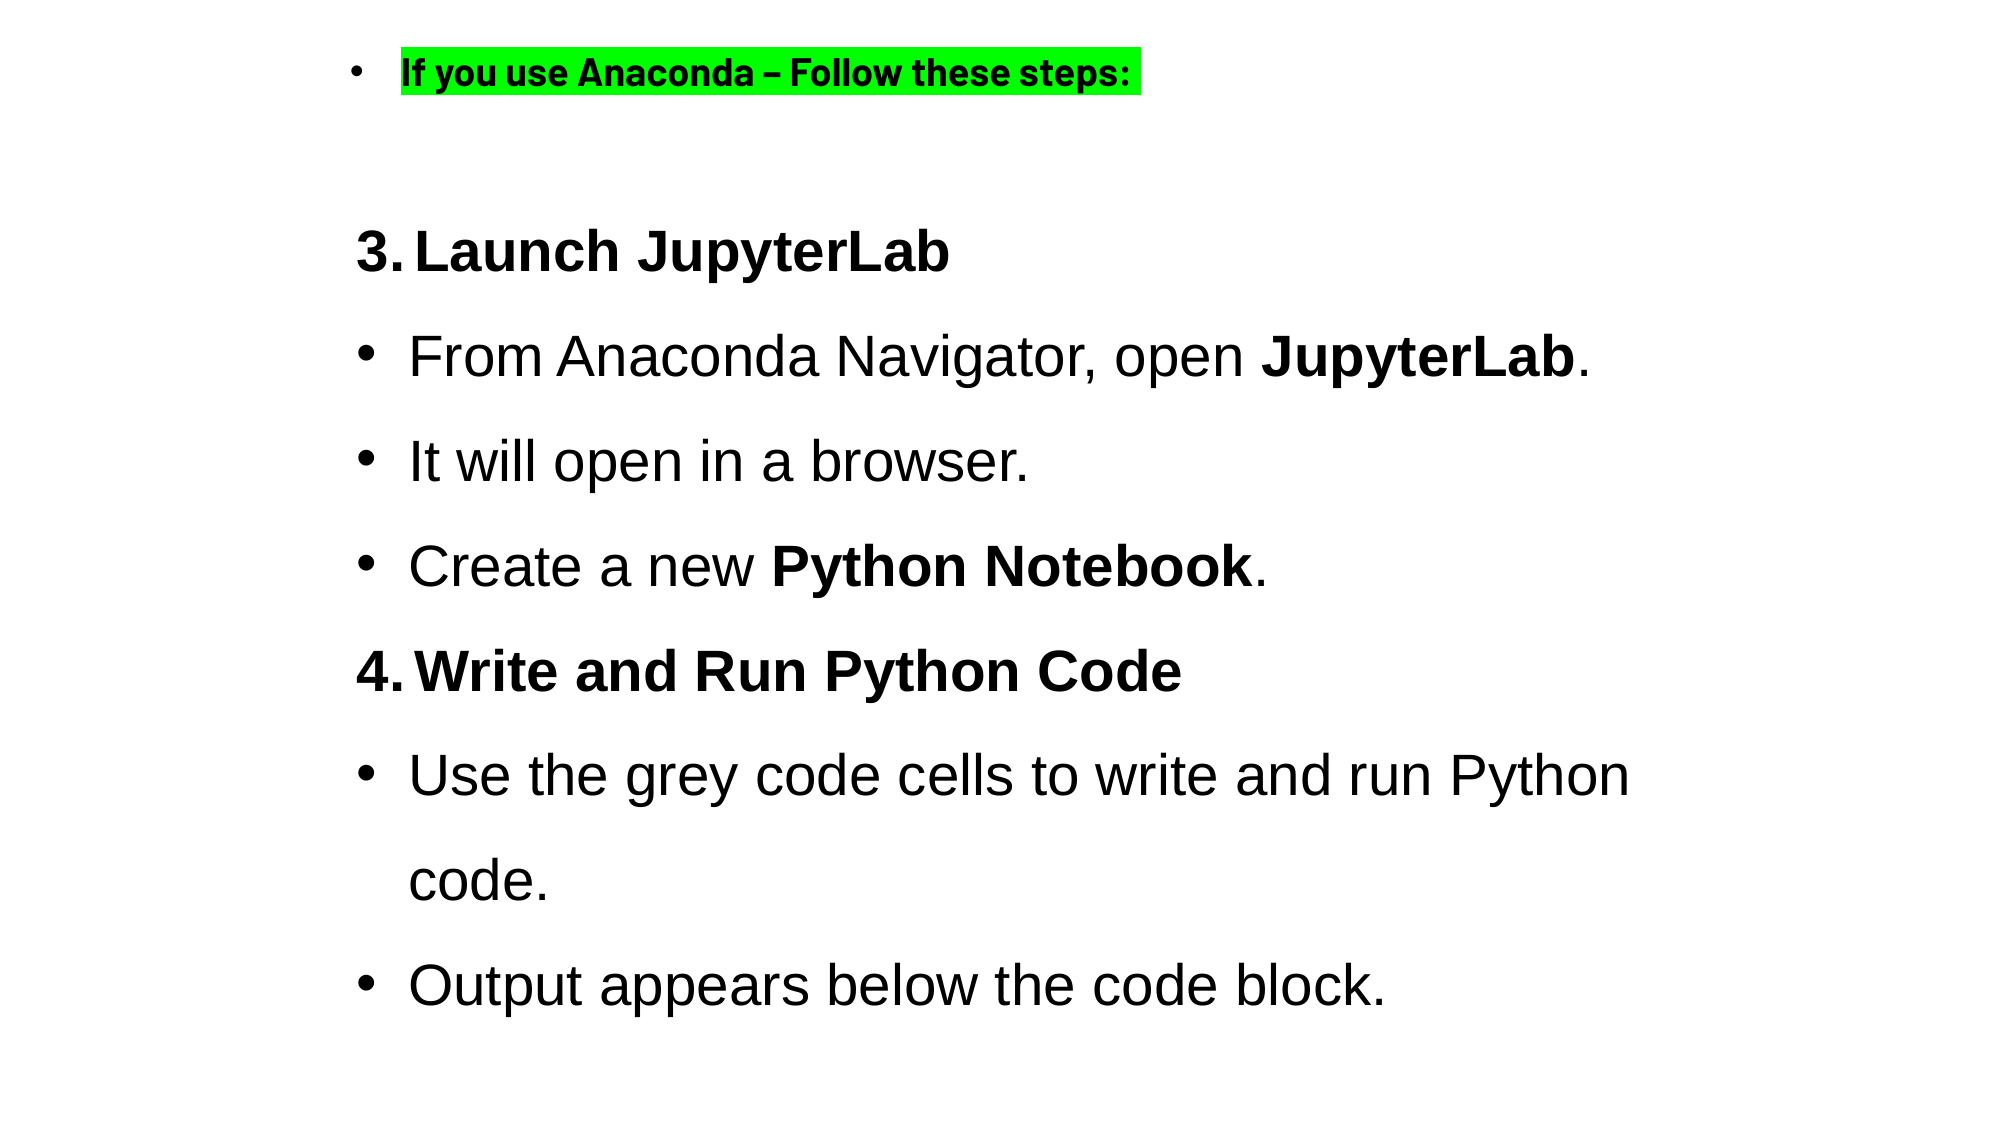

If you use Anaconda – Follow these steps:
Launch JupyterLab
From Anaconda Navigator, open JupyterLab.
It will open in a browser.
Create a new Python Notebook.
Write and Run Python Code
Use the grey code cells to write and run Python code.
Output appears below the code block.